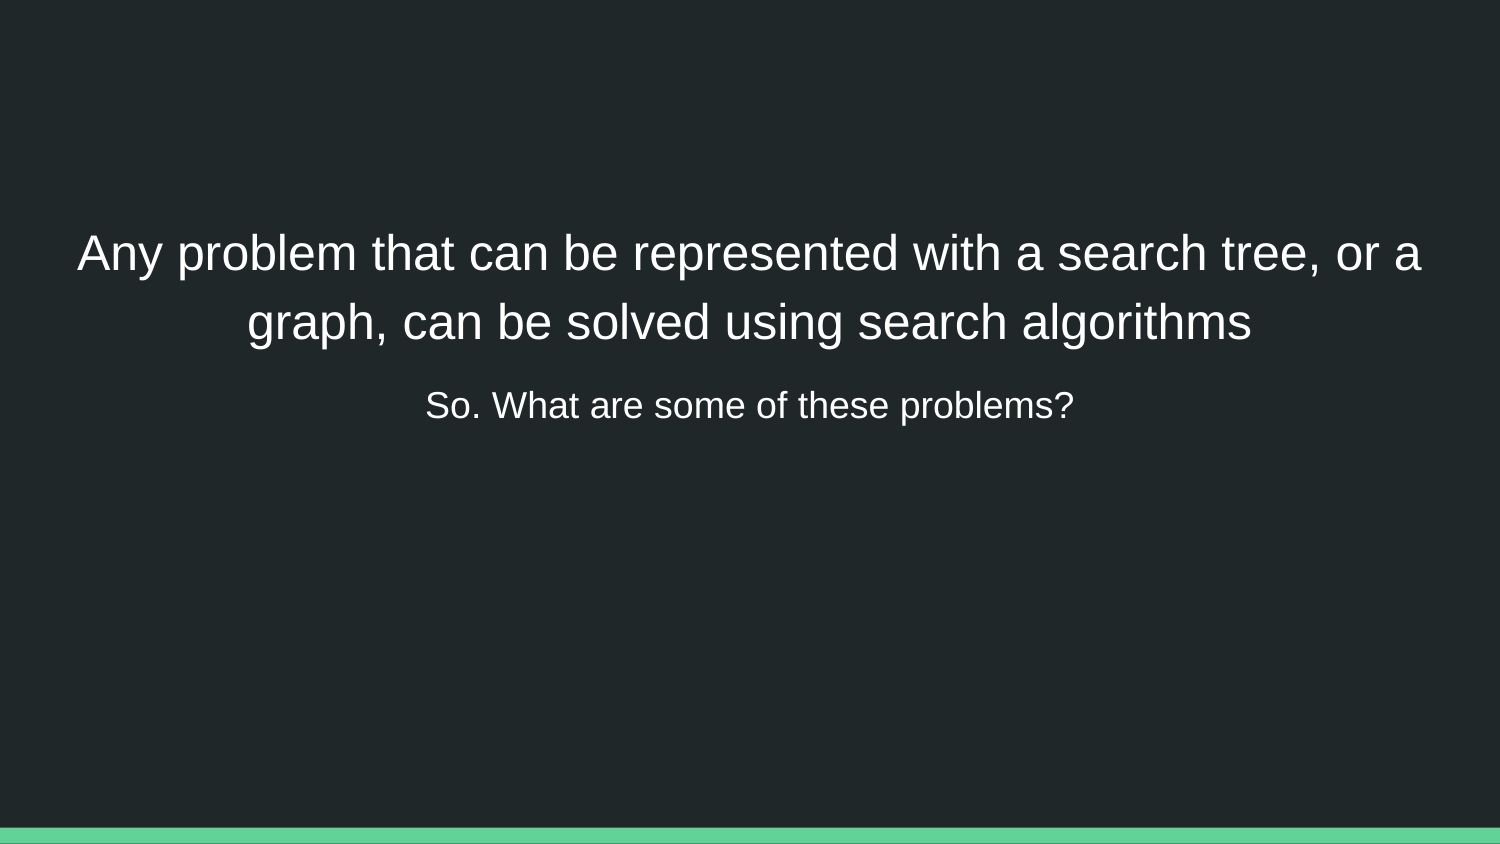

Any problem that can be represented with a search tree, or a graph, can be solved using search algorithms
So. What are some of these problems?